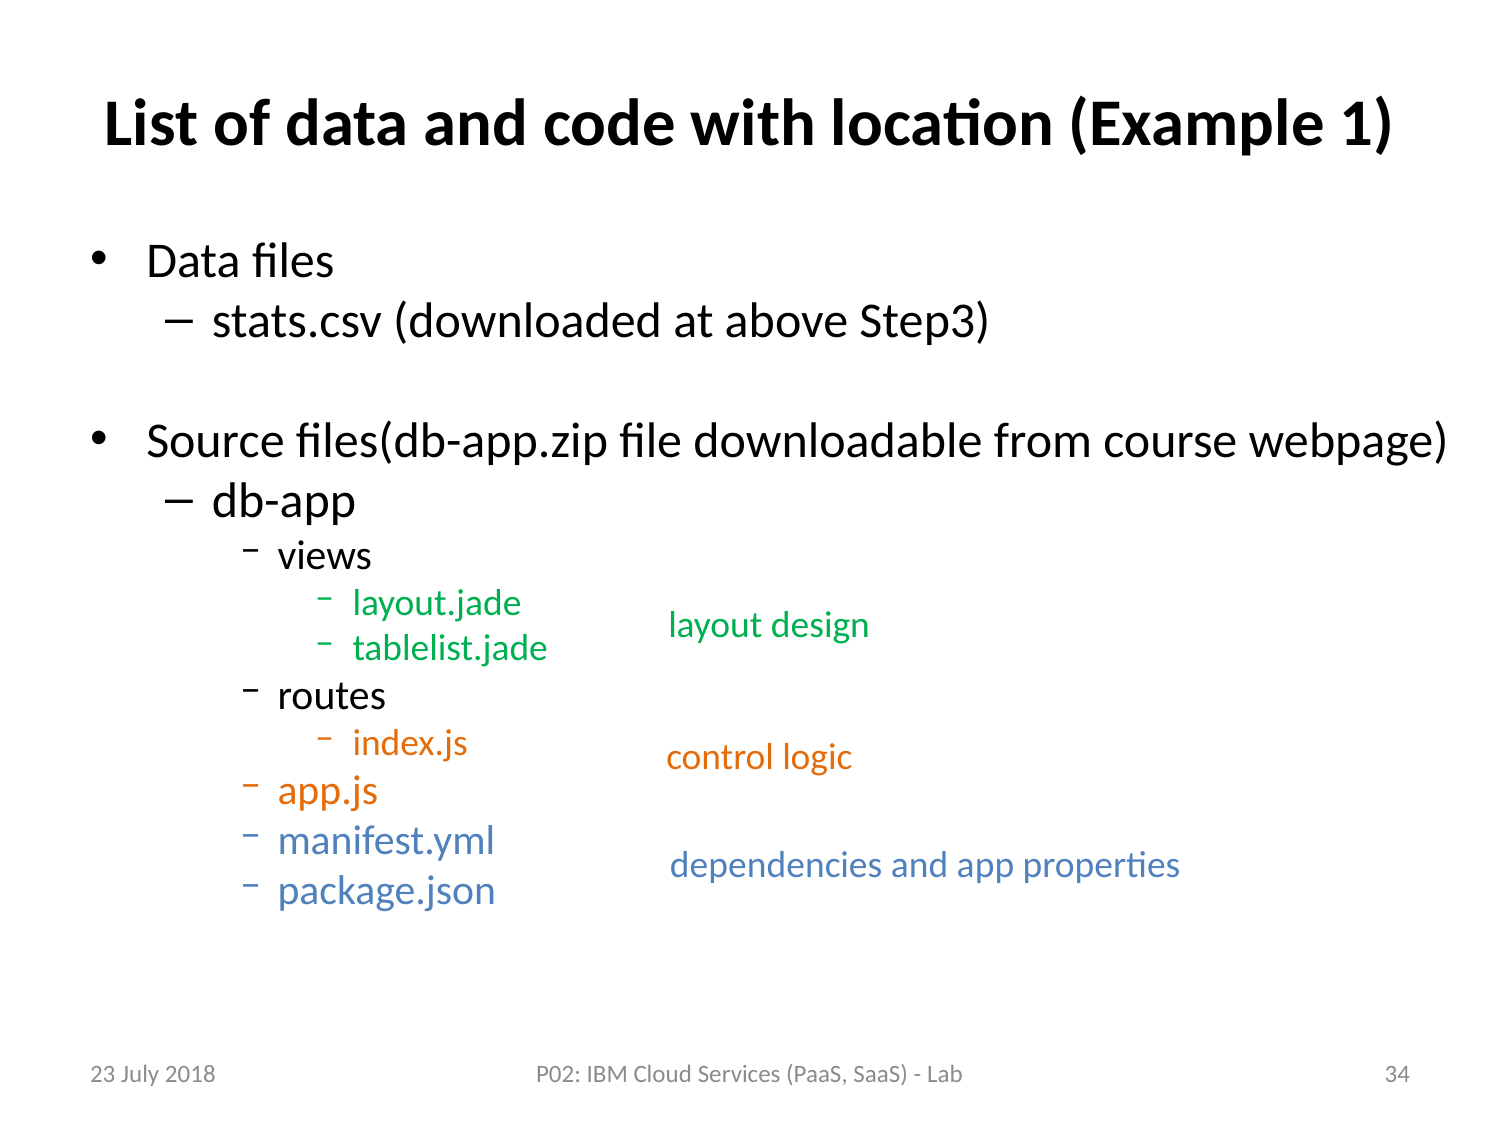

# List of data and code with location (Example 1)
Data files
stats.csv (downloaded at above Step3)

Source files(db-app.zip file downloadable from course webpage)
db-app
views
layout.jade
tablelist.jade
routes
index.js
app.js
manifest.yml
package.json

layout design
control logic
dependencies and app properties
23 July 2018
P02: IBM Cloud Services (PaaS, SaaS) - Lab
34